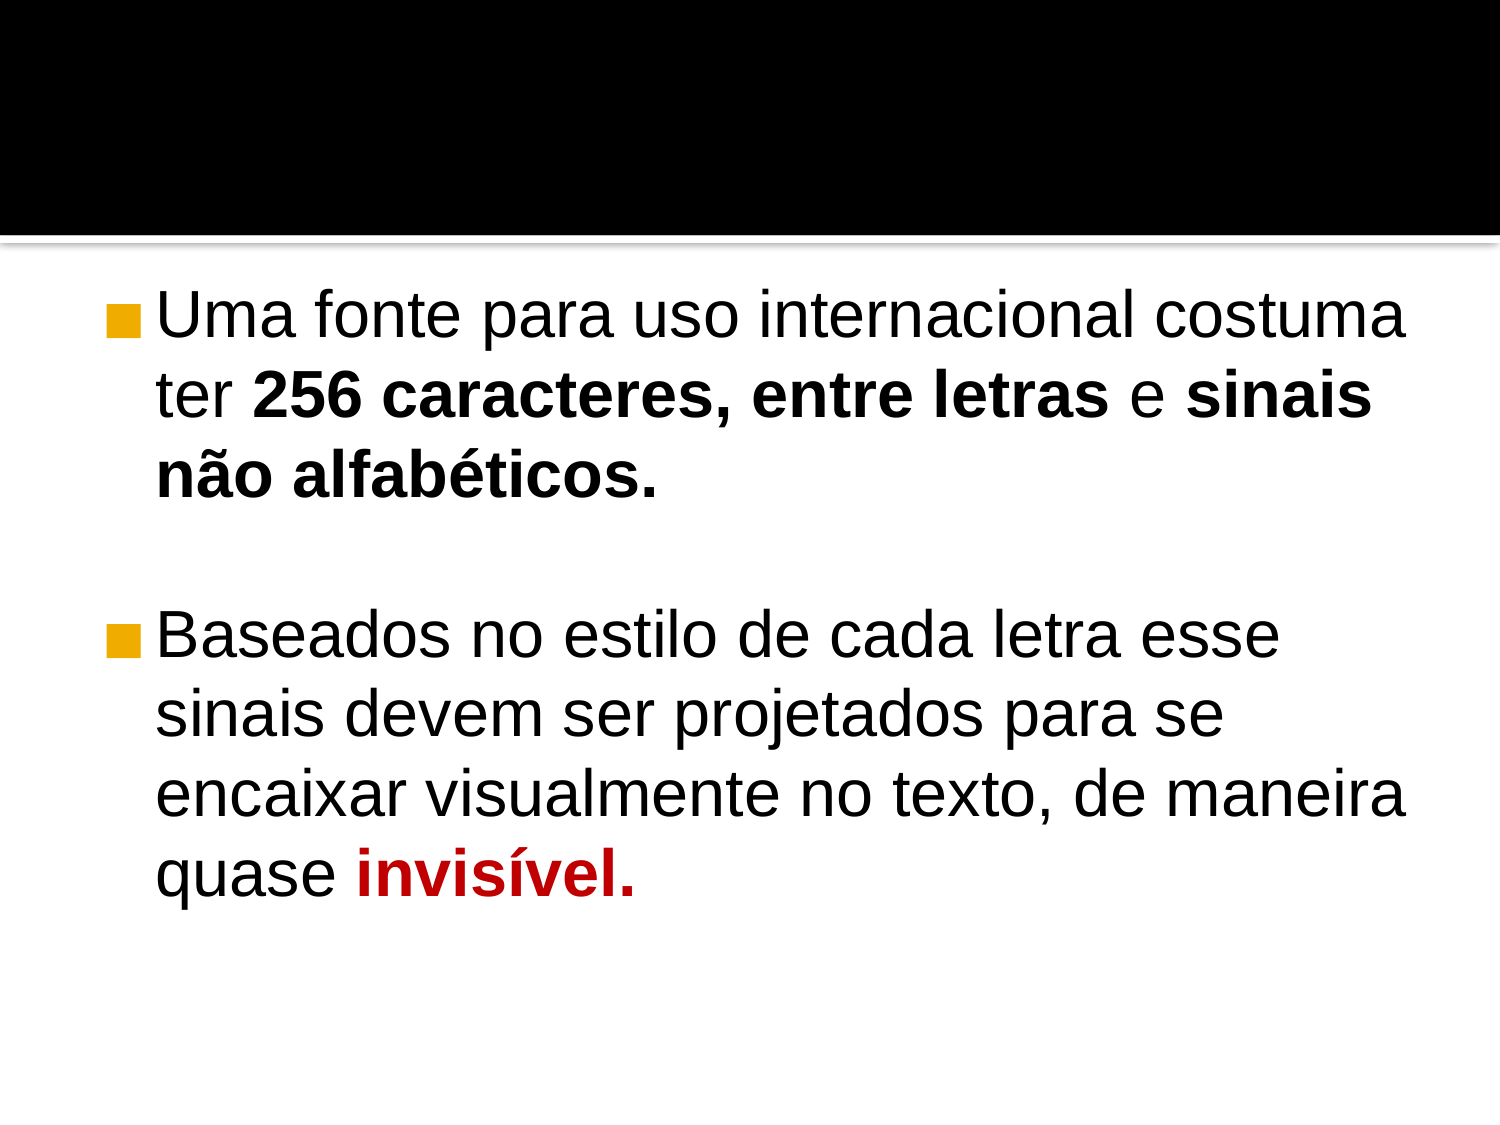

#
Uma fonte para uso internacional costuma ter 256 caracteres, entre letras e sinais não alfabéticos.

Baseados no estilo de cada letra esse sinais devem ser projetados para se encaixar visualmente no texto, de maneira quase invisível.